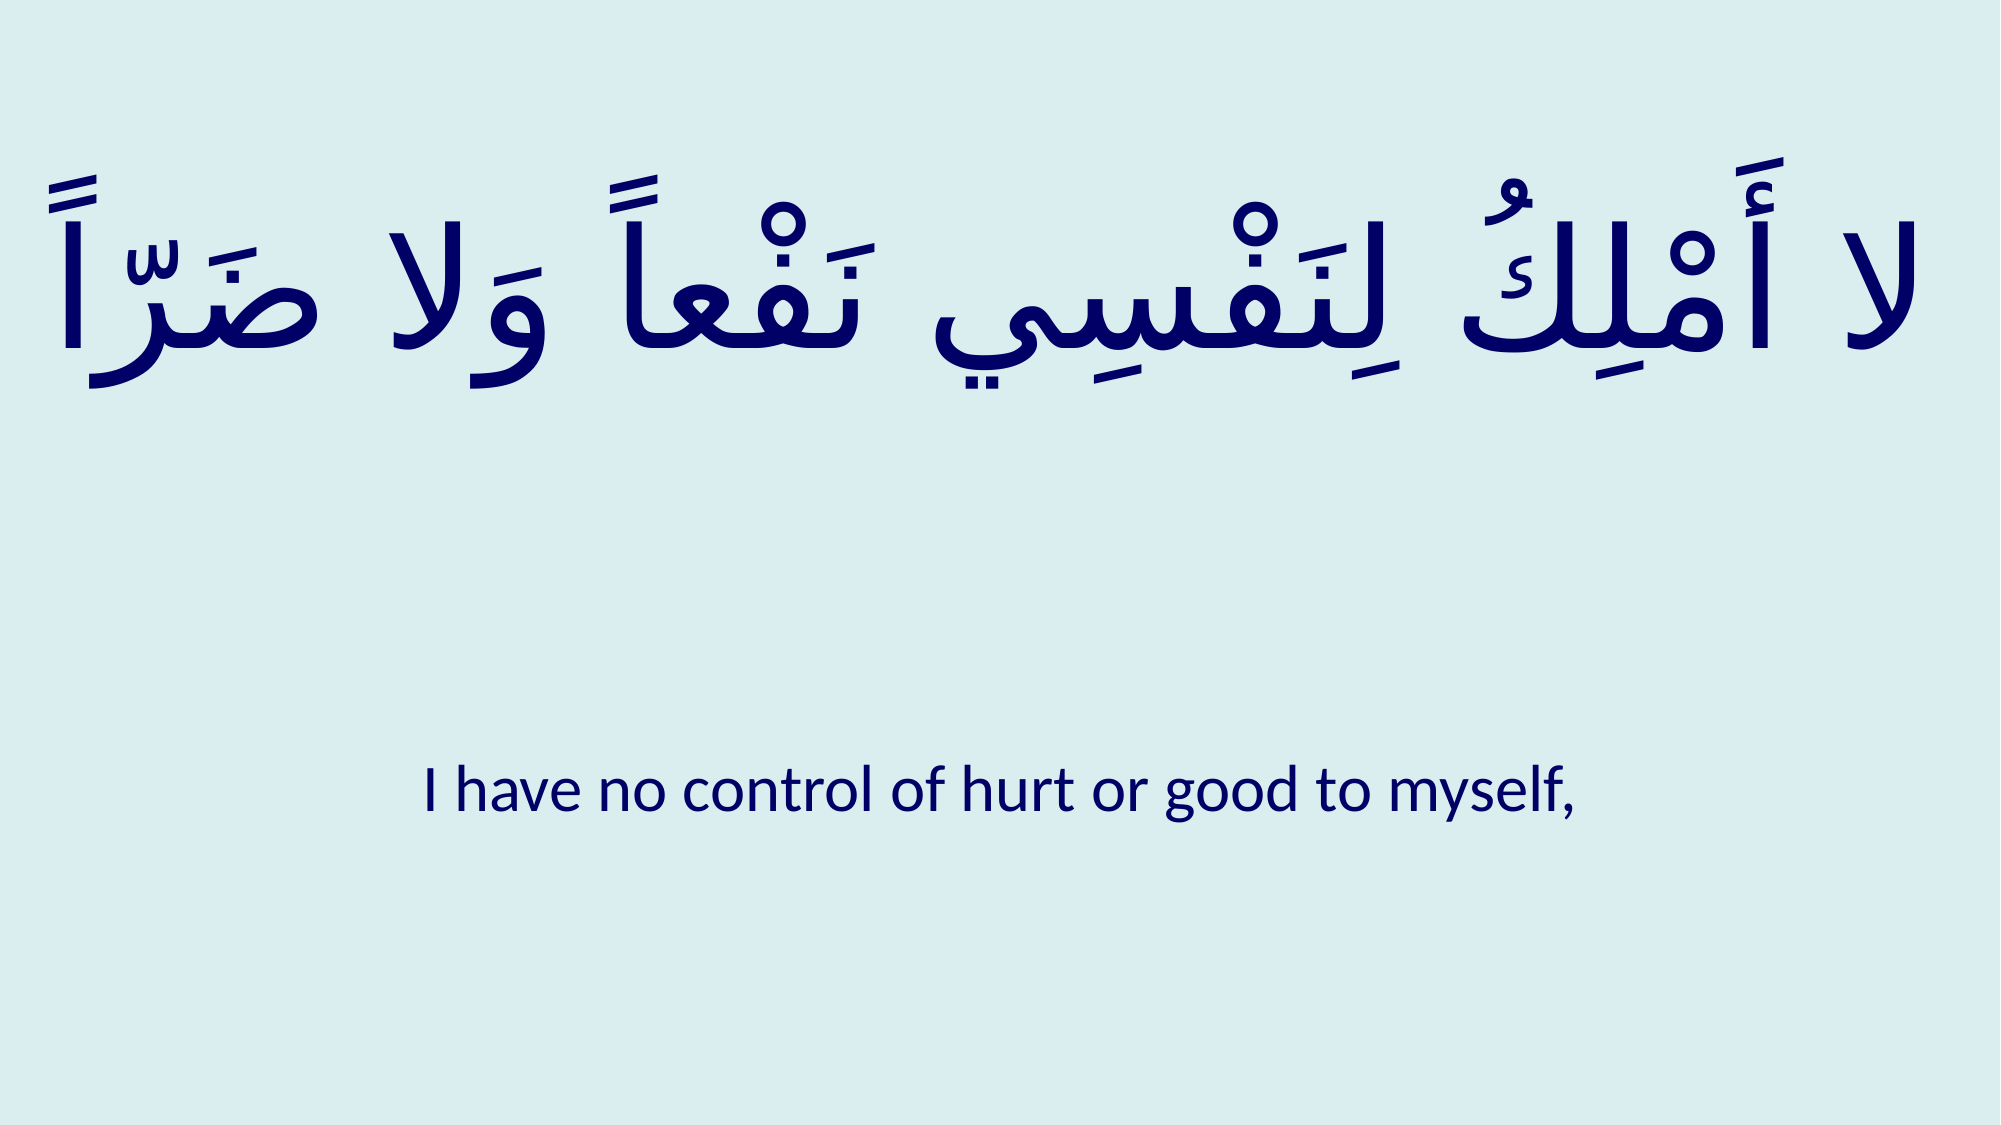

# لا أَمْلِكُ لِنَفْسِي نَفْعاً وَلا ضَرّاً
I have no control of hurt or good to myself,